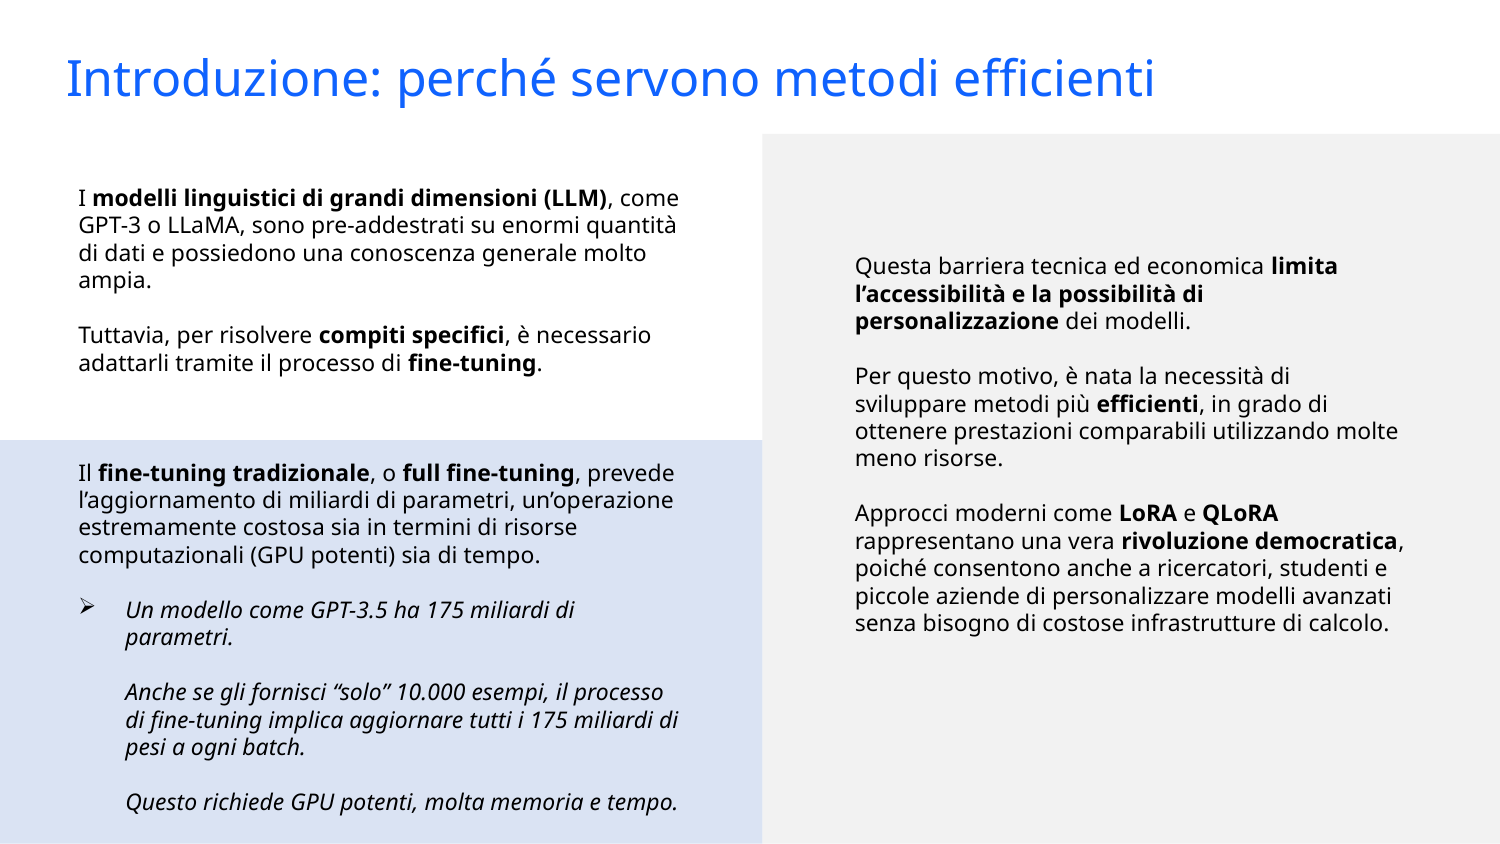

Introduzione: perché servono metodi efficienti

I modelli linguistici di grandi dimensioni (LLM), come GPT-3 o LLaMA, sono pre-addestrati su enormi quantità di dati e possiedono una conoscenza generale molto ampia.

Tuttavia, per risolvere compiti specifici, è necessario adattarli tramite il processo di fine-tuning.

Il fine-tuning tradizionale, o full fine-tuning, prevede l’aggiornamento di miliardi di parametri, un’operazione estremamente costosa sia in termini di risorse computazionali (GPU potenti) sia di tempo.

Un modello come GPT-3.5 ha 175 miliardi di parametri.
Anche se gli fornisci “solo” 10.000 esempi, il processo di fine-tuning implica aggiornare tutti i 175 miliardi di pesi a ogni batch.
Questo richiede GPU potenti, molta memoria e tempo.

Questa barriera tecnica ed economica limita l’accessibilità e la possibilità di personalizzazione dei modelli.

Per questo motivo, è nata la necessità di sviluppare metodi più efficienti, in grado di ottenere prestazioni comparabili utilizzando molte meno risorse.

Approcci moderni come LoRA e QLoRA rappresentano una vera rivoluzione democratica, poiché consentono anche a ricercatori, studenti e piccole aziende di personalizzare modelli avanzati senza bisogno di costose infrastrutture di calcolo.